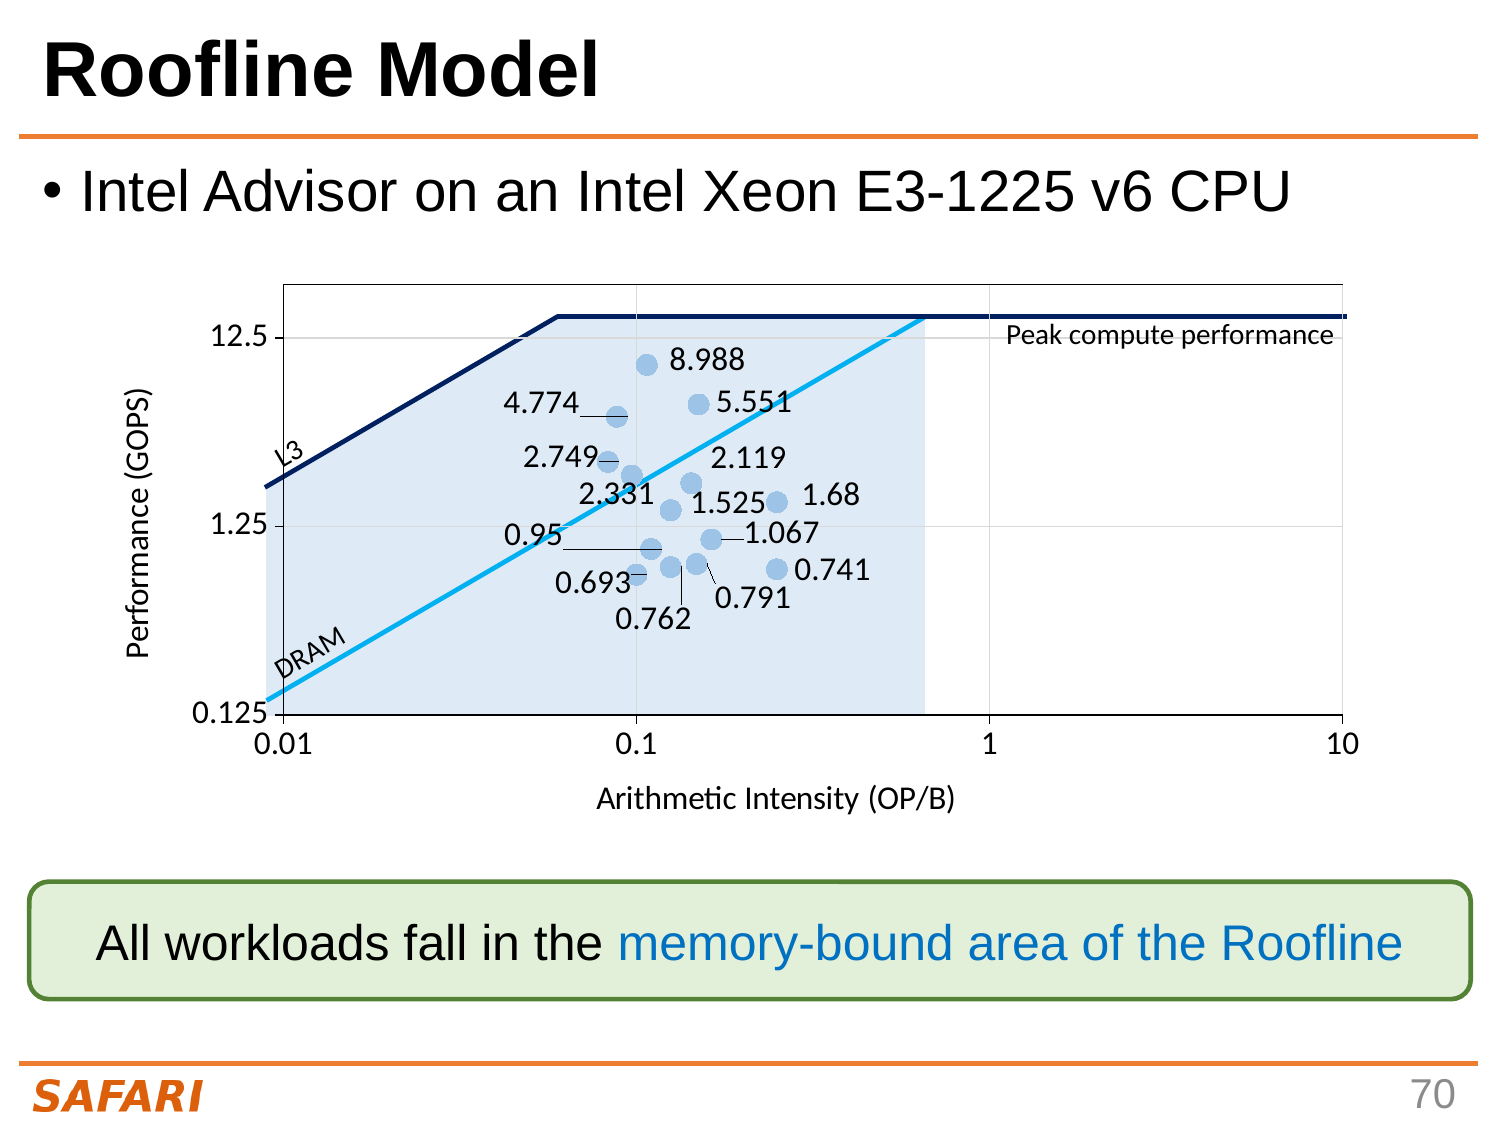

# Roofline Model
Intel Advisor on an Intel Xeon E3-1225 v6 CPU

### Chart

| Category | Performance (GOPS) |
|---|---|
Peak compute performance

L3
DRAM
All workloads fall in the memory-bound area of the Roofline